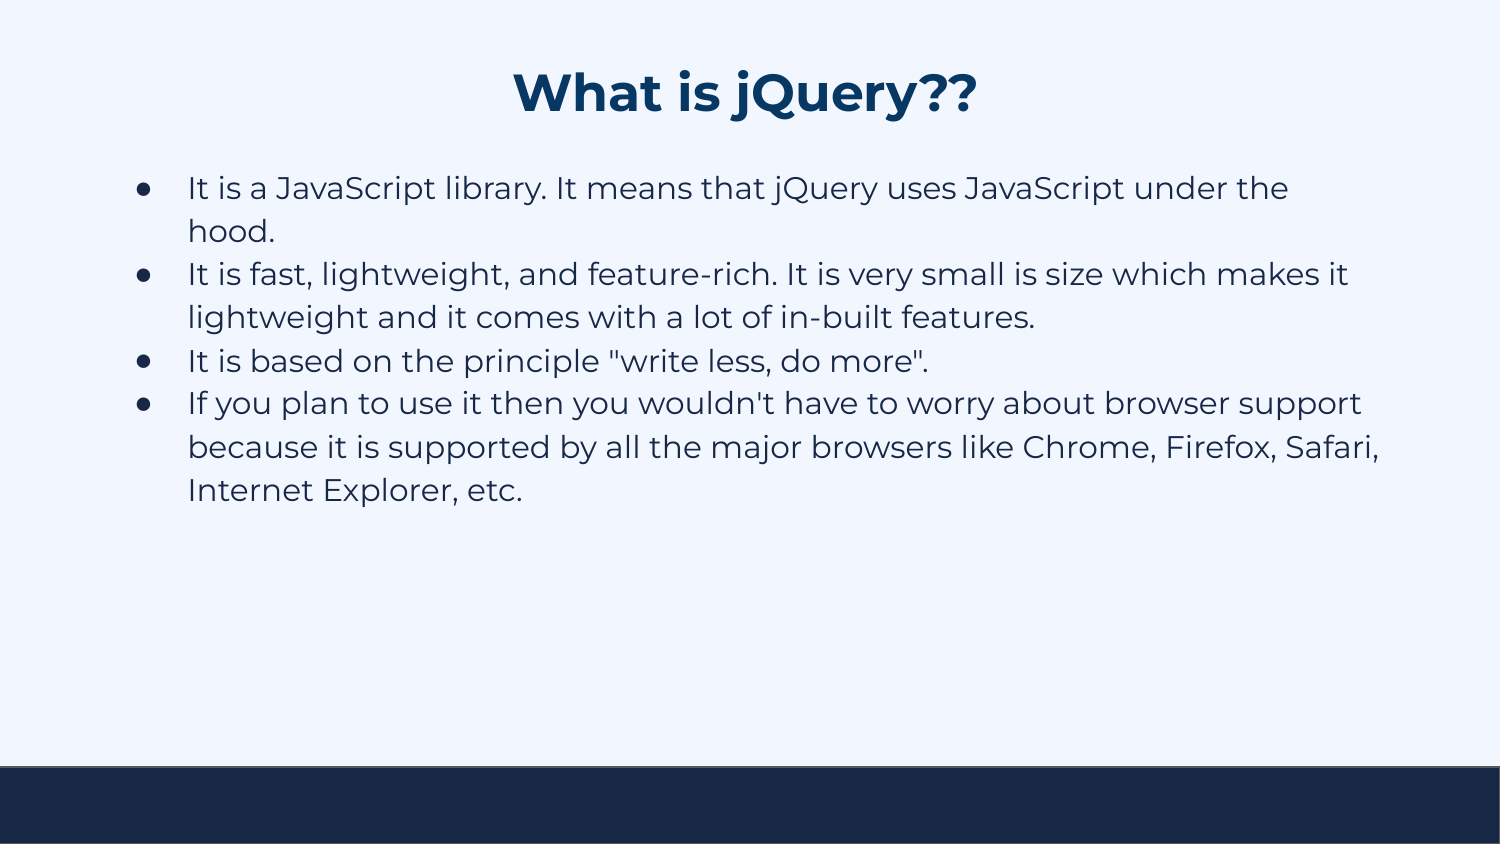

# What is jQuery??
It is a JavaScript library. It means that jQuery uses JavaScript under the hood.
It is fast, lightweight, and feature-rich. It is very small is size which makes it lightweight and it comes with a lot of in-built features.
It is based on the principle "write less, do more".
If you plan to use it then you wouldn't have to worry about browser support because it is supported by all the major browsers like Chrome, Firefox, Safari, Internet Explorer, etc.